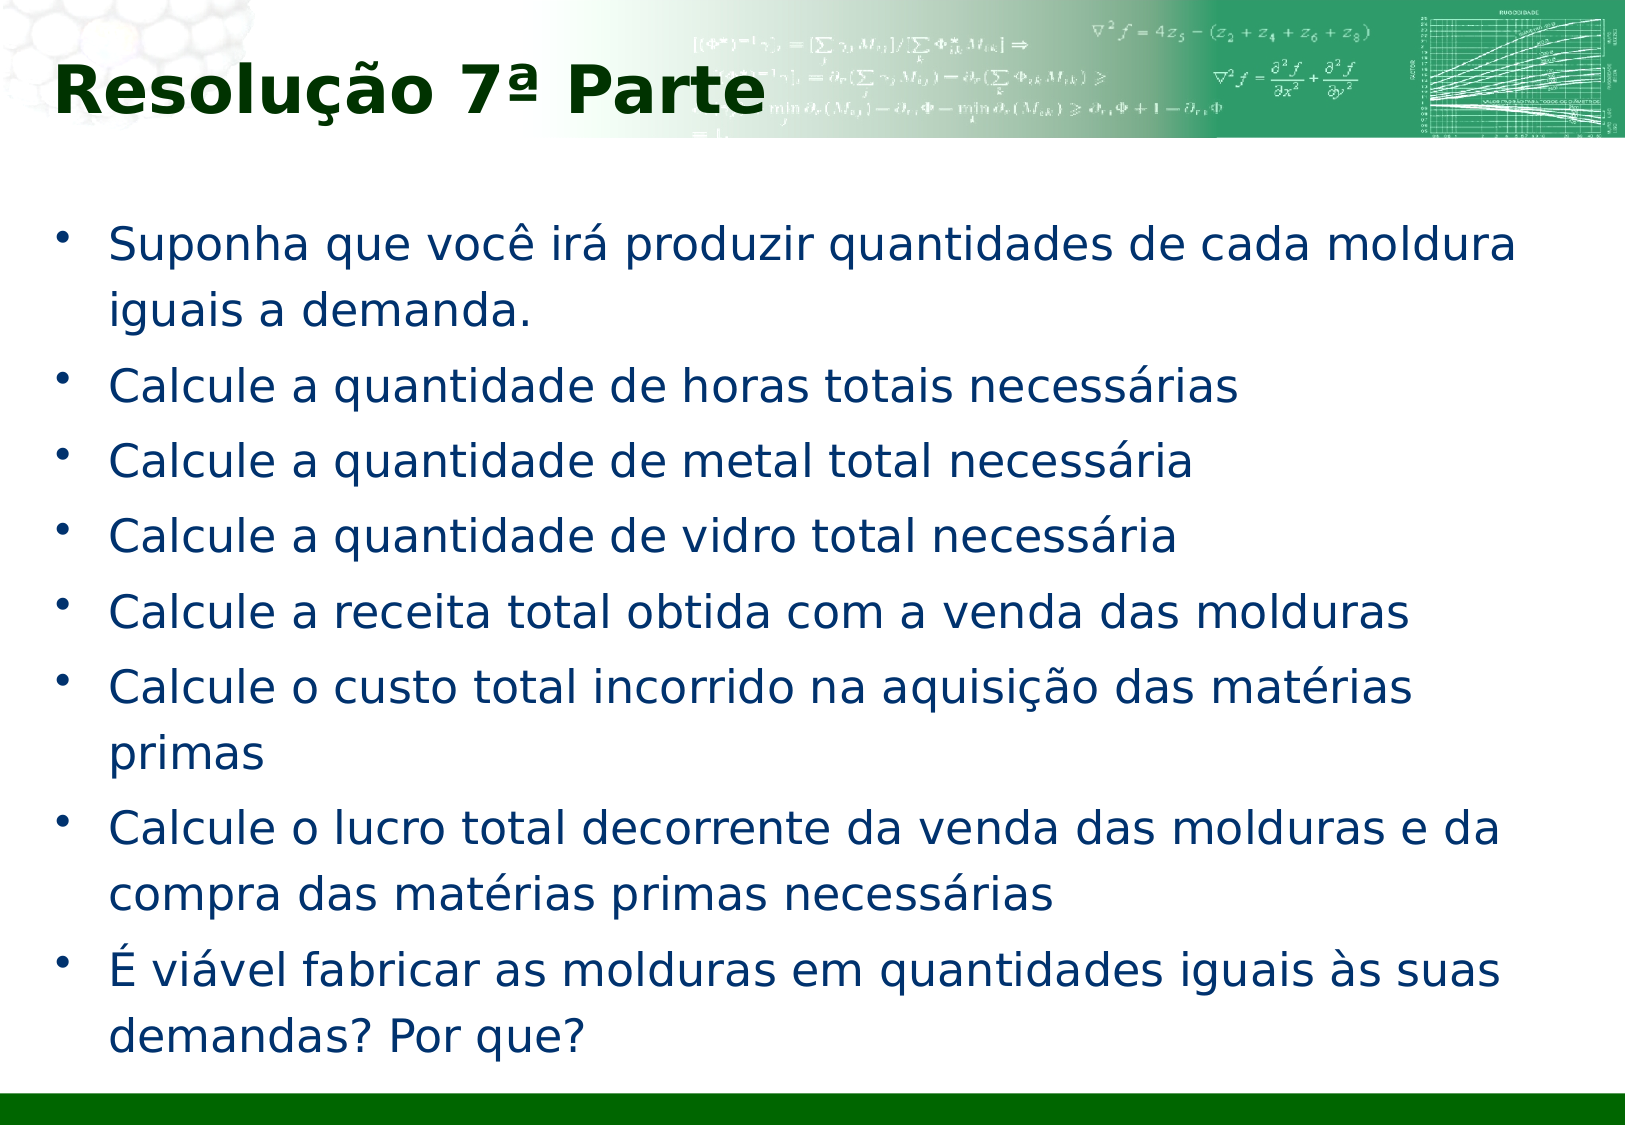

# Resolução 7ª Parte
Suponha que você irá produzir quantidades de cada moldura iguais a demanda.
Calcule a quantidade de horas totais necessárias
Calcule a quantidade de metal total necessária
Calcule a quantidade de vidro total necessária
Calcule a receita total obtida com a venda das molduras
Calcule o custo total incorrido na aquisição das matérias primas
Calcule o lucro total decorrente da venda das molduras e da compra das matérias primas necessárias
É viável fabricar as molduras em quantidades iguais às suas demandas? Por que?